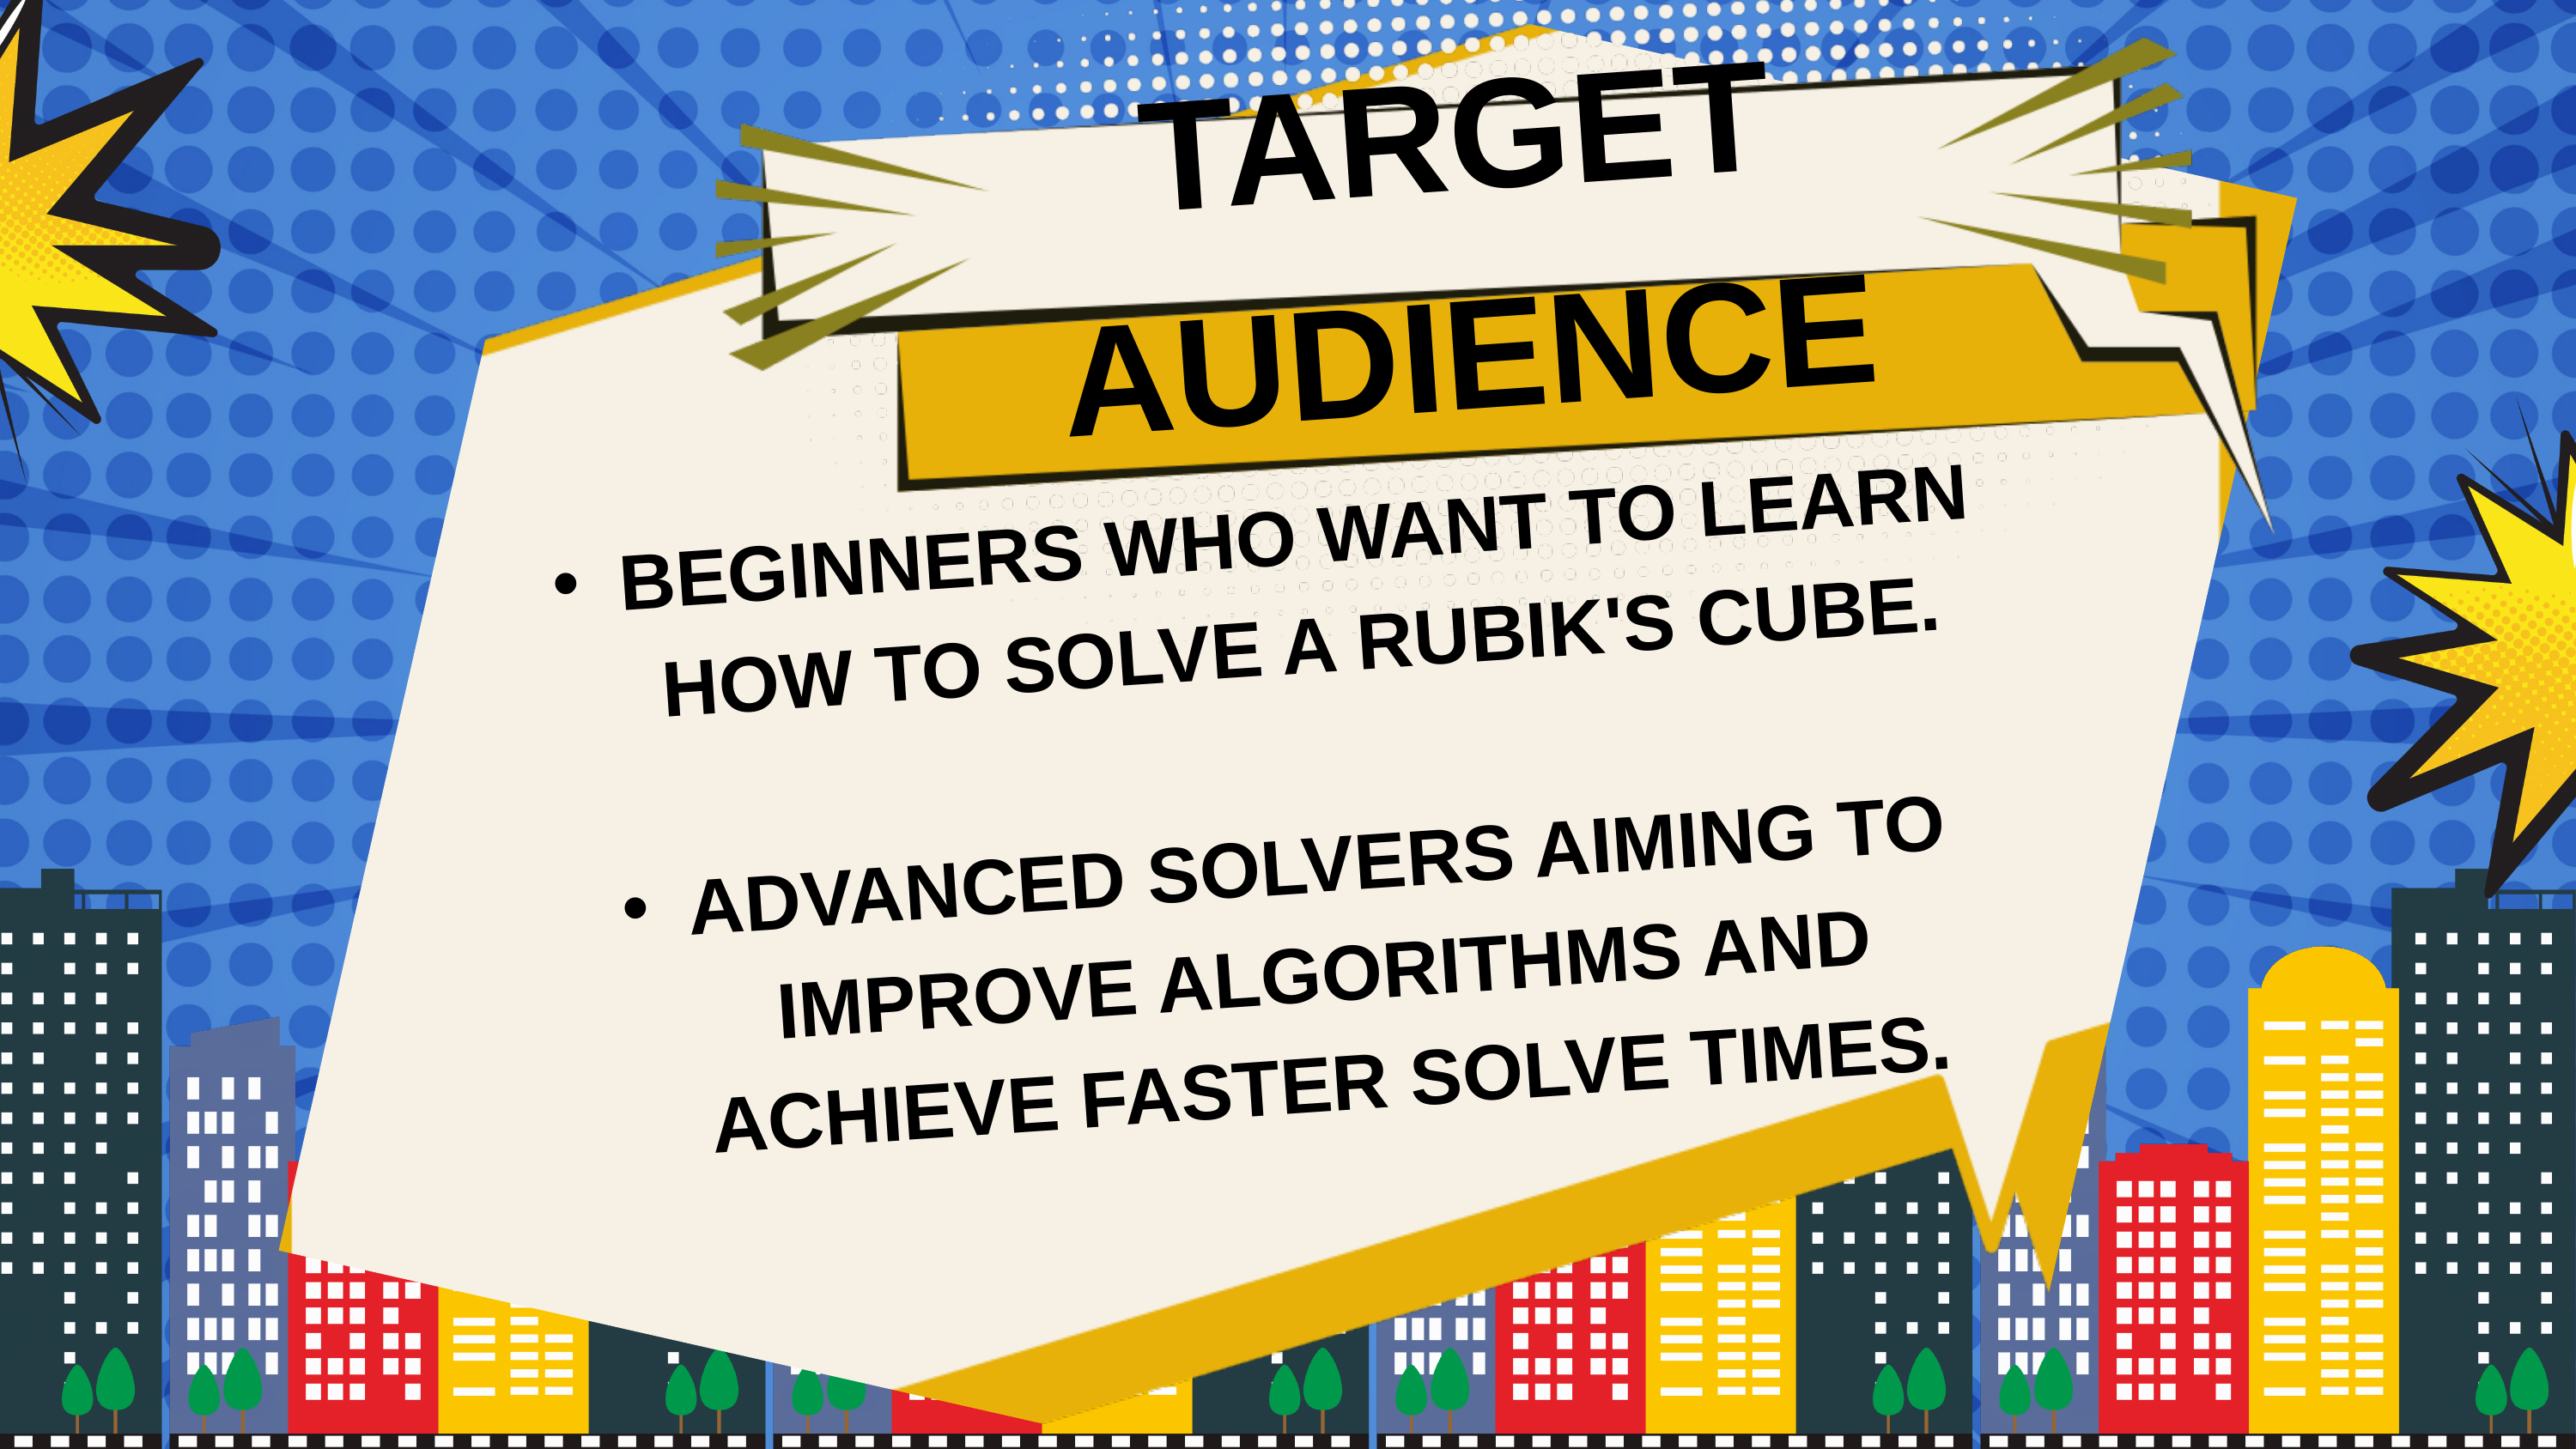

TARGET AUDIENCE

BEGINNERS WHO WANT TO LEARN HOW TO SOLVE A RUBIK'S CUBE.

ADVANCED SOLVERS AIMING TO IMPROVE ALGORITHMS AND ACHIEVE FASTER SOLVE TIMES.